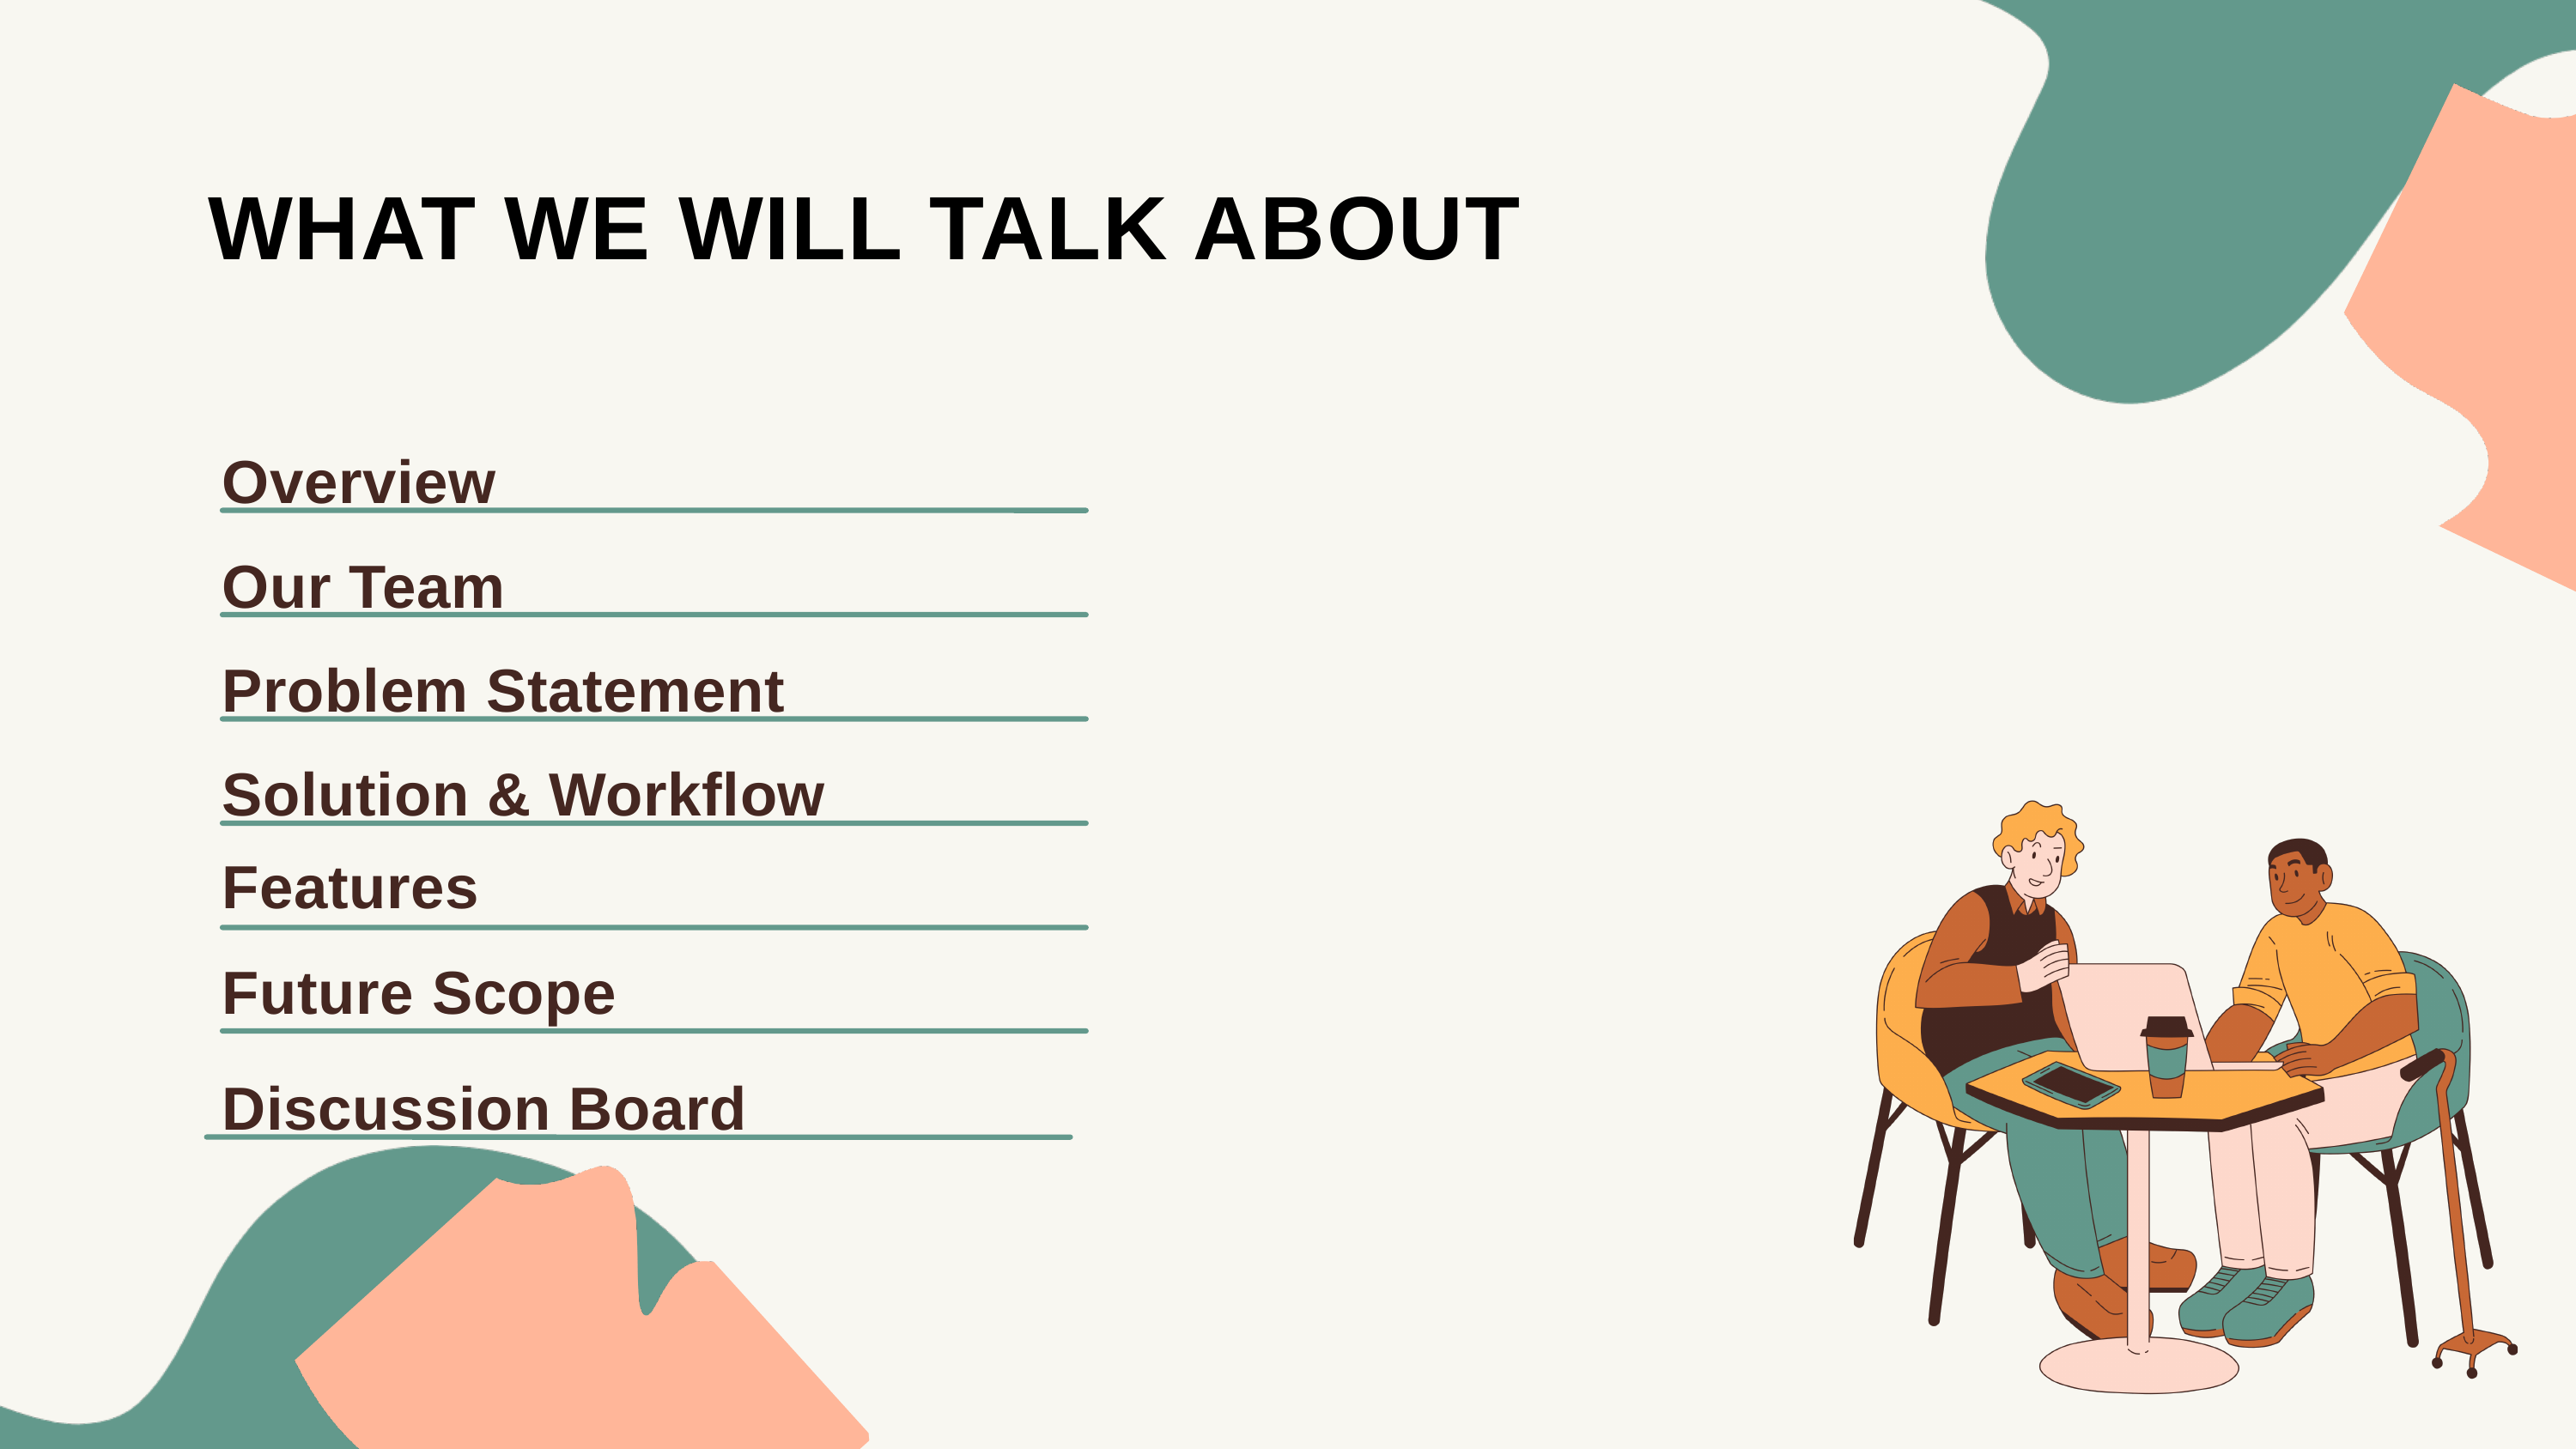

WHAT WE WILL TALK ABOUT
Overview

Our Team

Problem Statement

Solution & Workflow

Features

Future Scope

Discussion Board